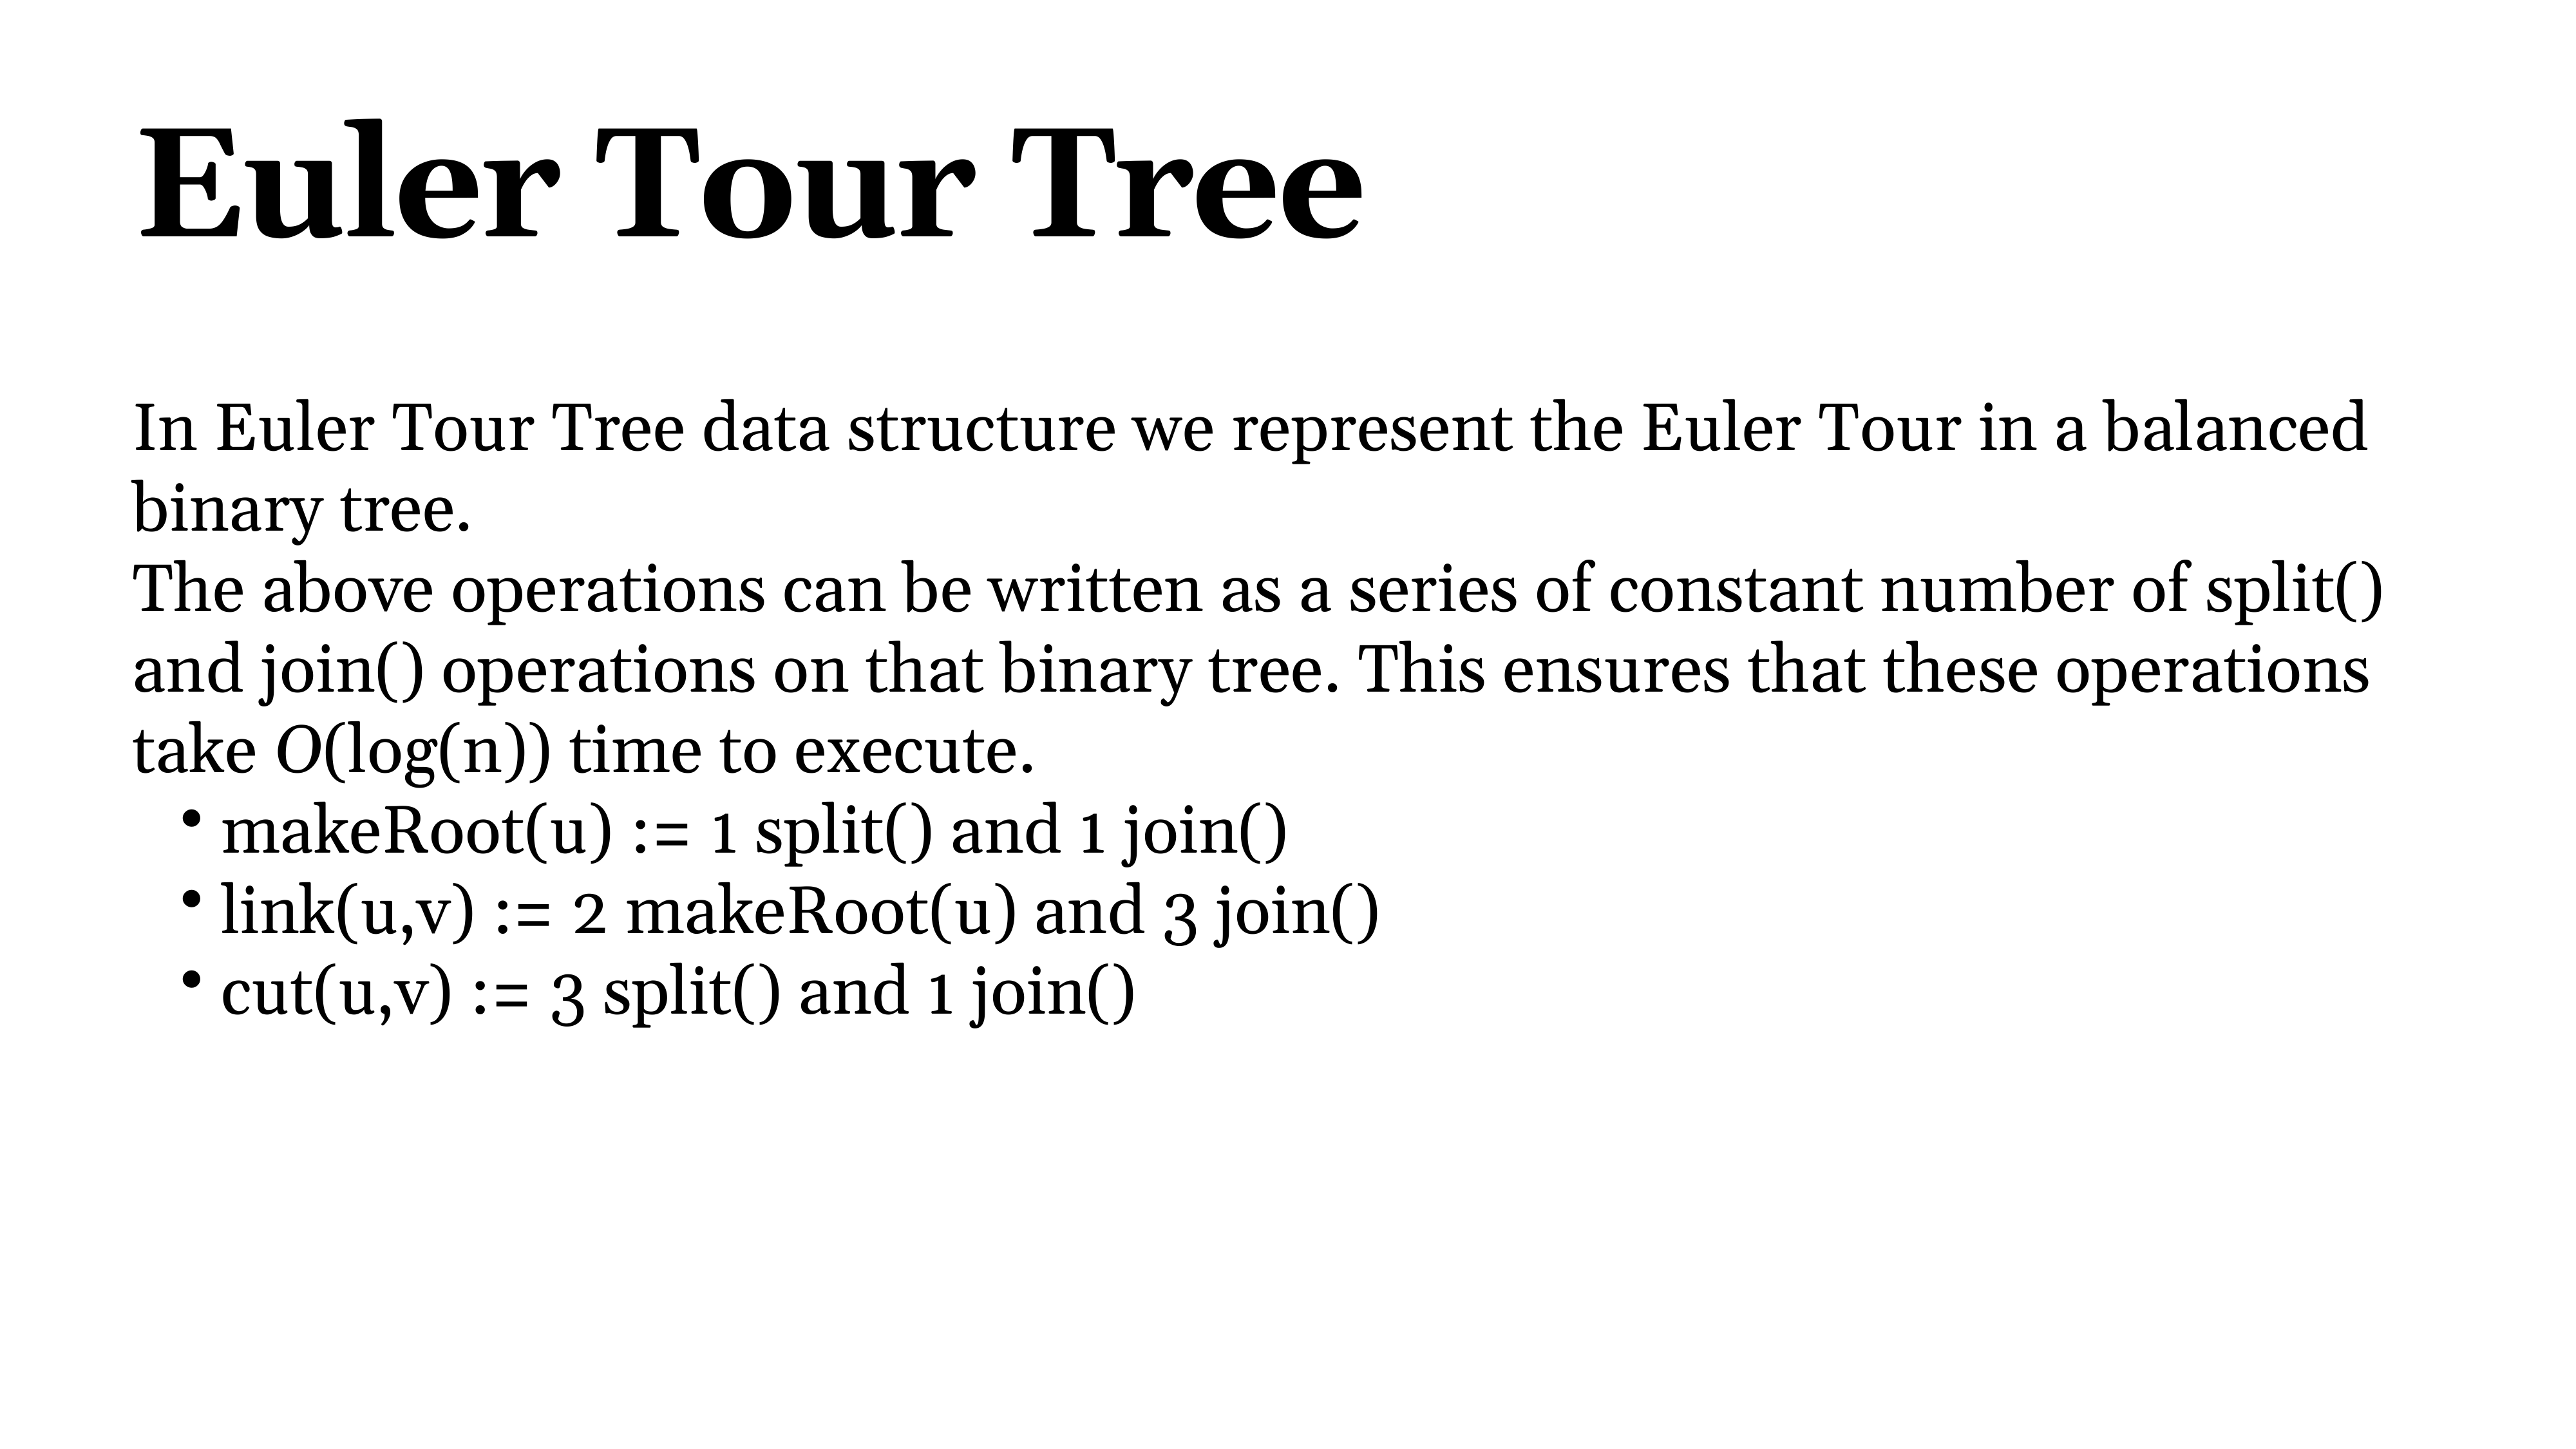

# Euler Tour Tree
In Euler Tour Tree data structure we represent the Euler Tour in a balanced binary tree.
The above operations can be written as a series of constant number of split() and join() operations on that binary tree. This ensures that these operations take O(log(n)) time to execute.
 makeRoot(u) := 1 split() and 1 join()
 link(u,v) := 2 makeRoot(u) and 3 join()
 cut(u,v) := 3 split() and 1 join()